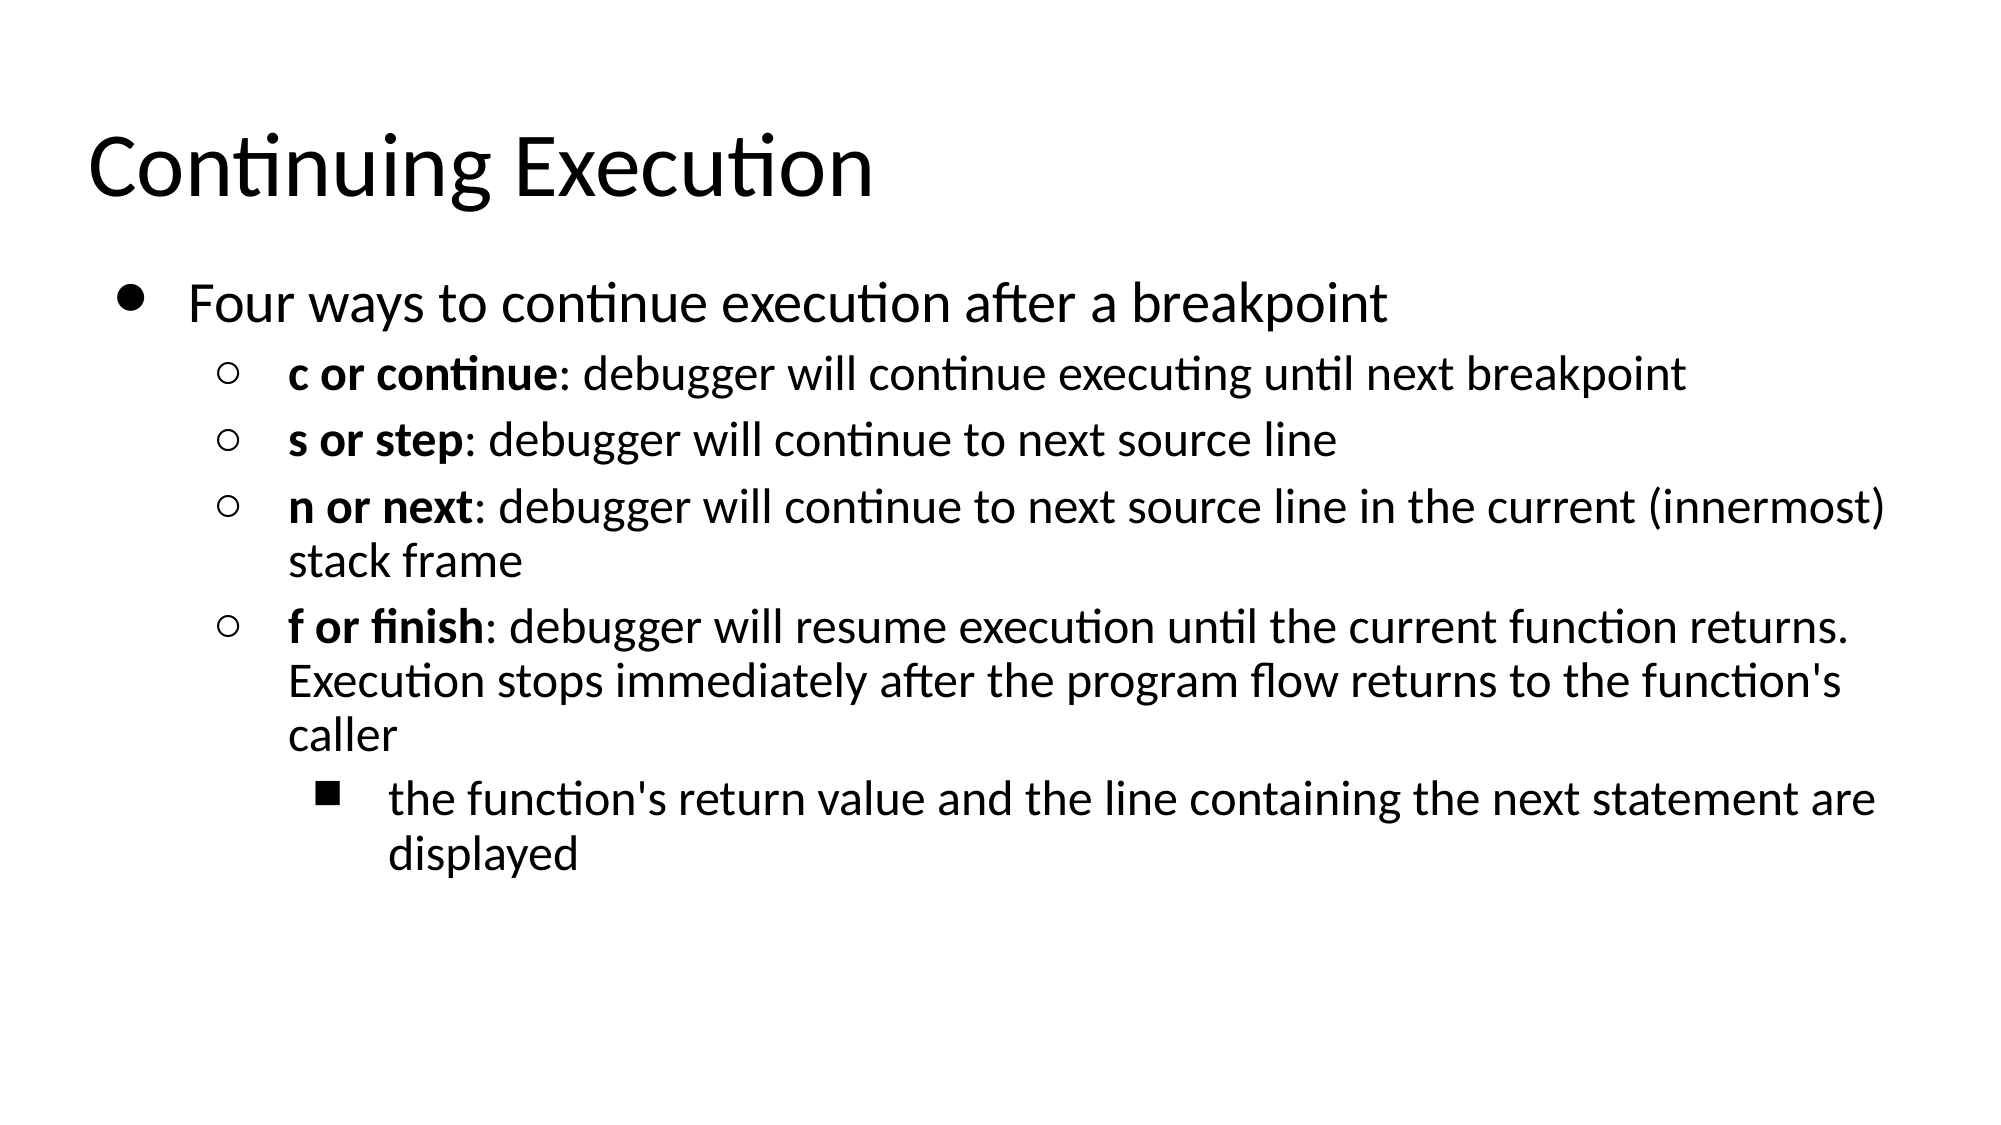

# Continuing Execution
Four ways to continue execution after a breakpoint
c or continue: debugger will continue executing until next breakpoint
s or step: debugger will continue to next source line
n or next: debugger will continue to next source line in the current (innermost) stack frame
f or finish: debugger will resume execution until the current function returns. Execution stops immediately after the program flow returns to the function's caller
the function's return value and the line containing the next statement are displayed